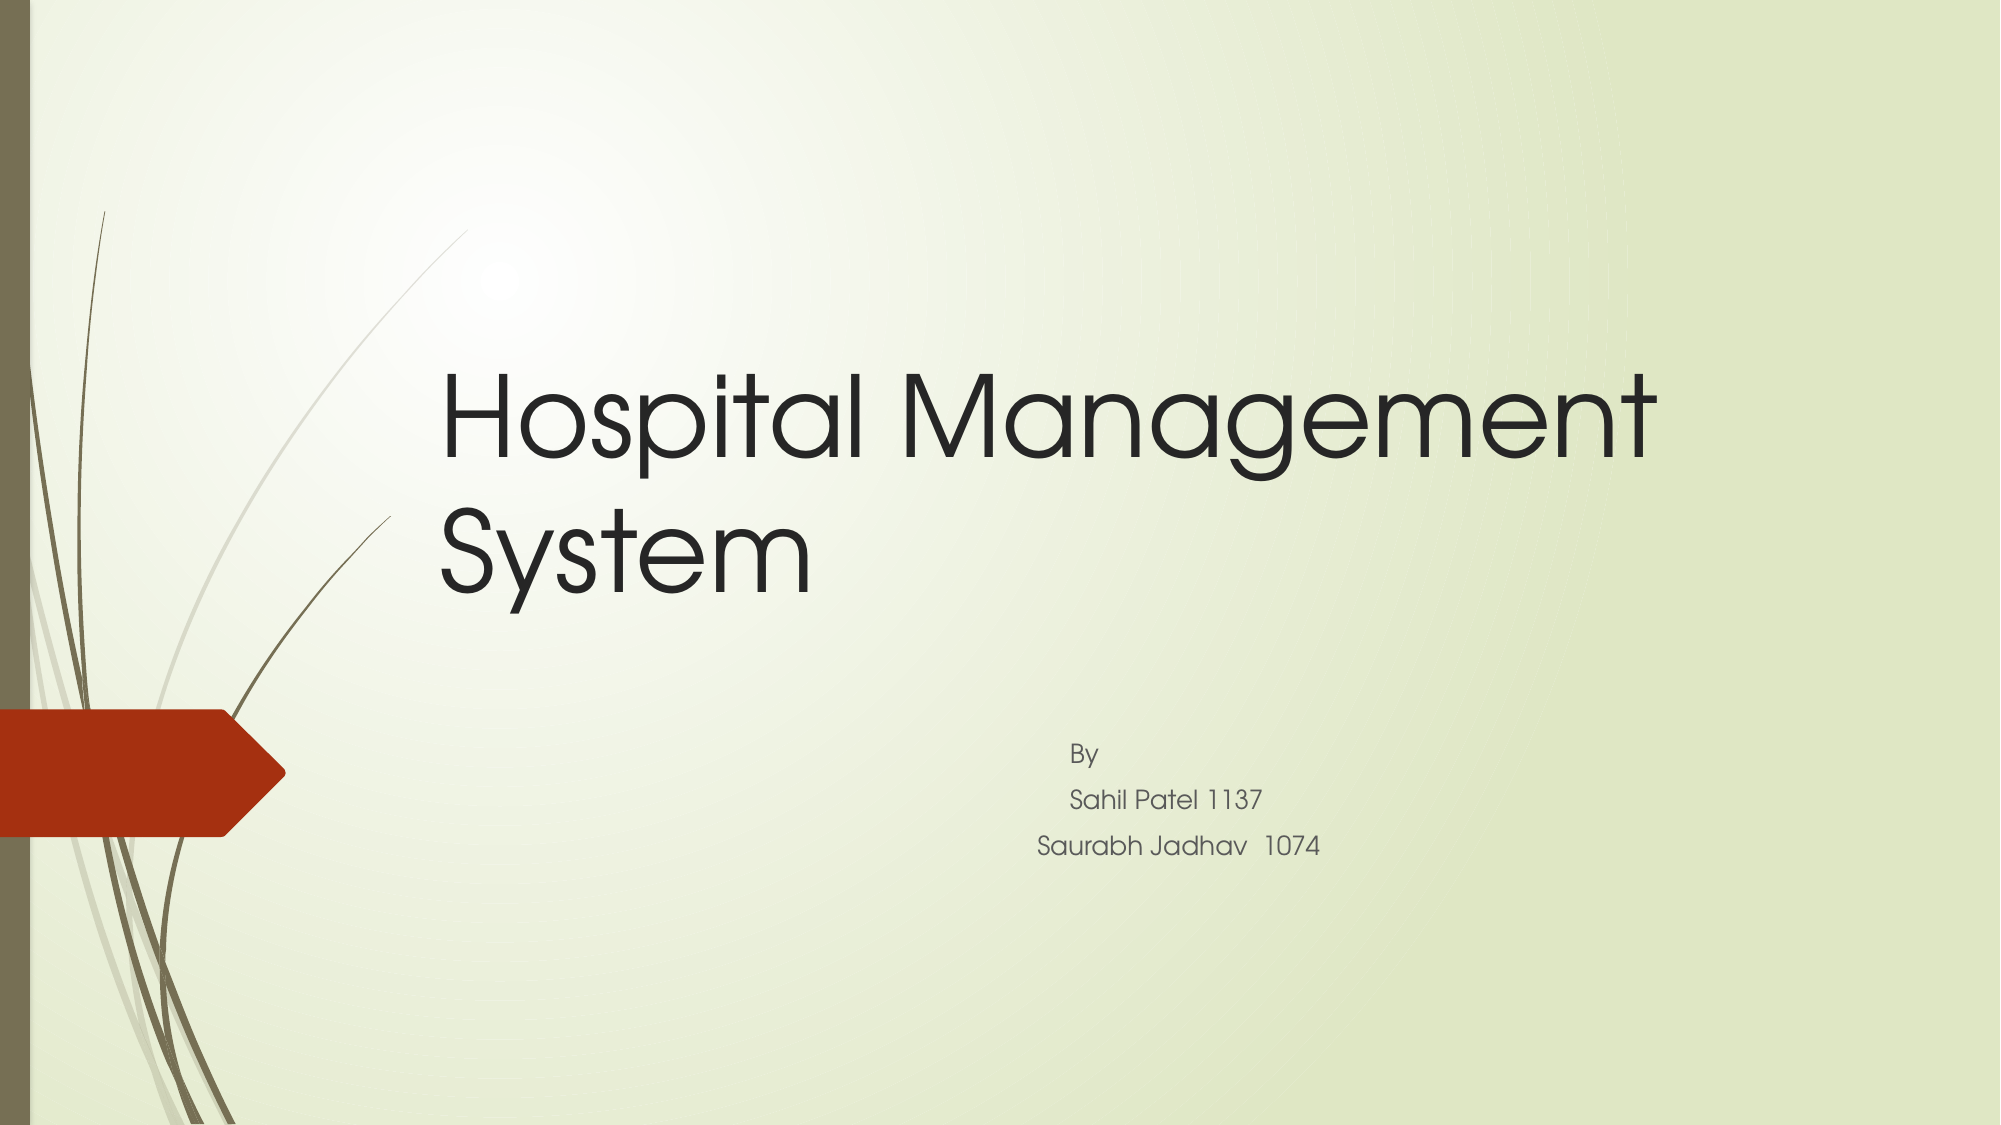

# Hospital Management System

						By
						Sahil Patel 1137
					          Saurabh Jadhav  1074